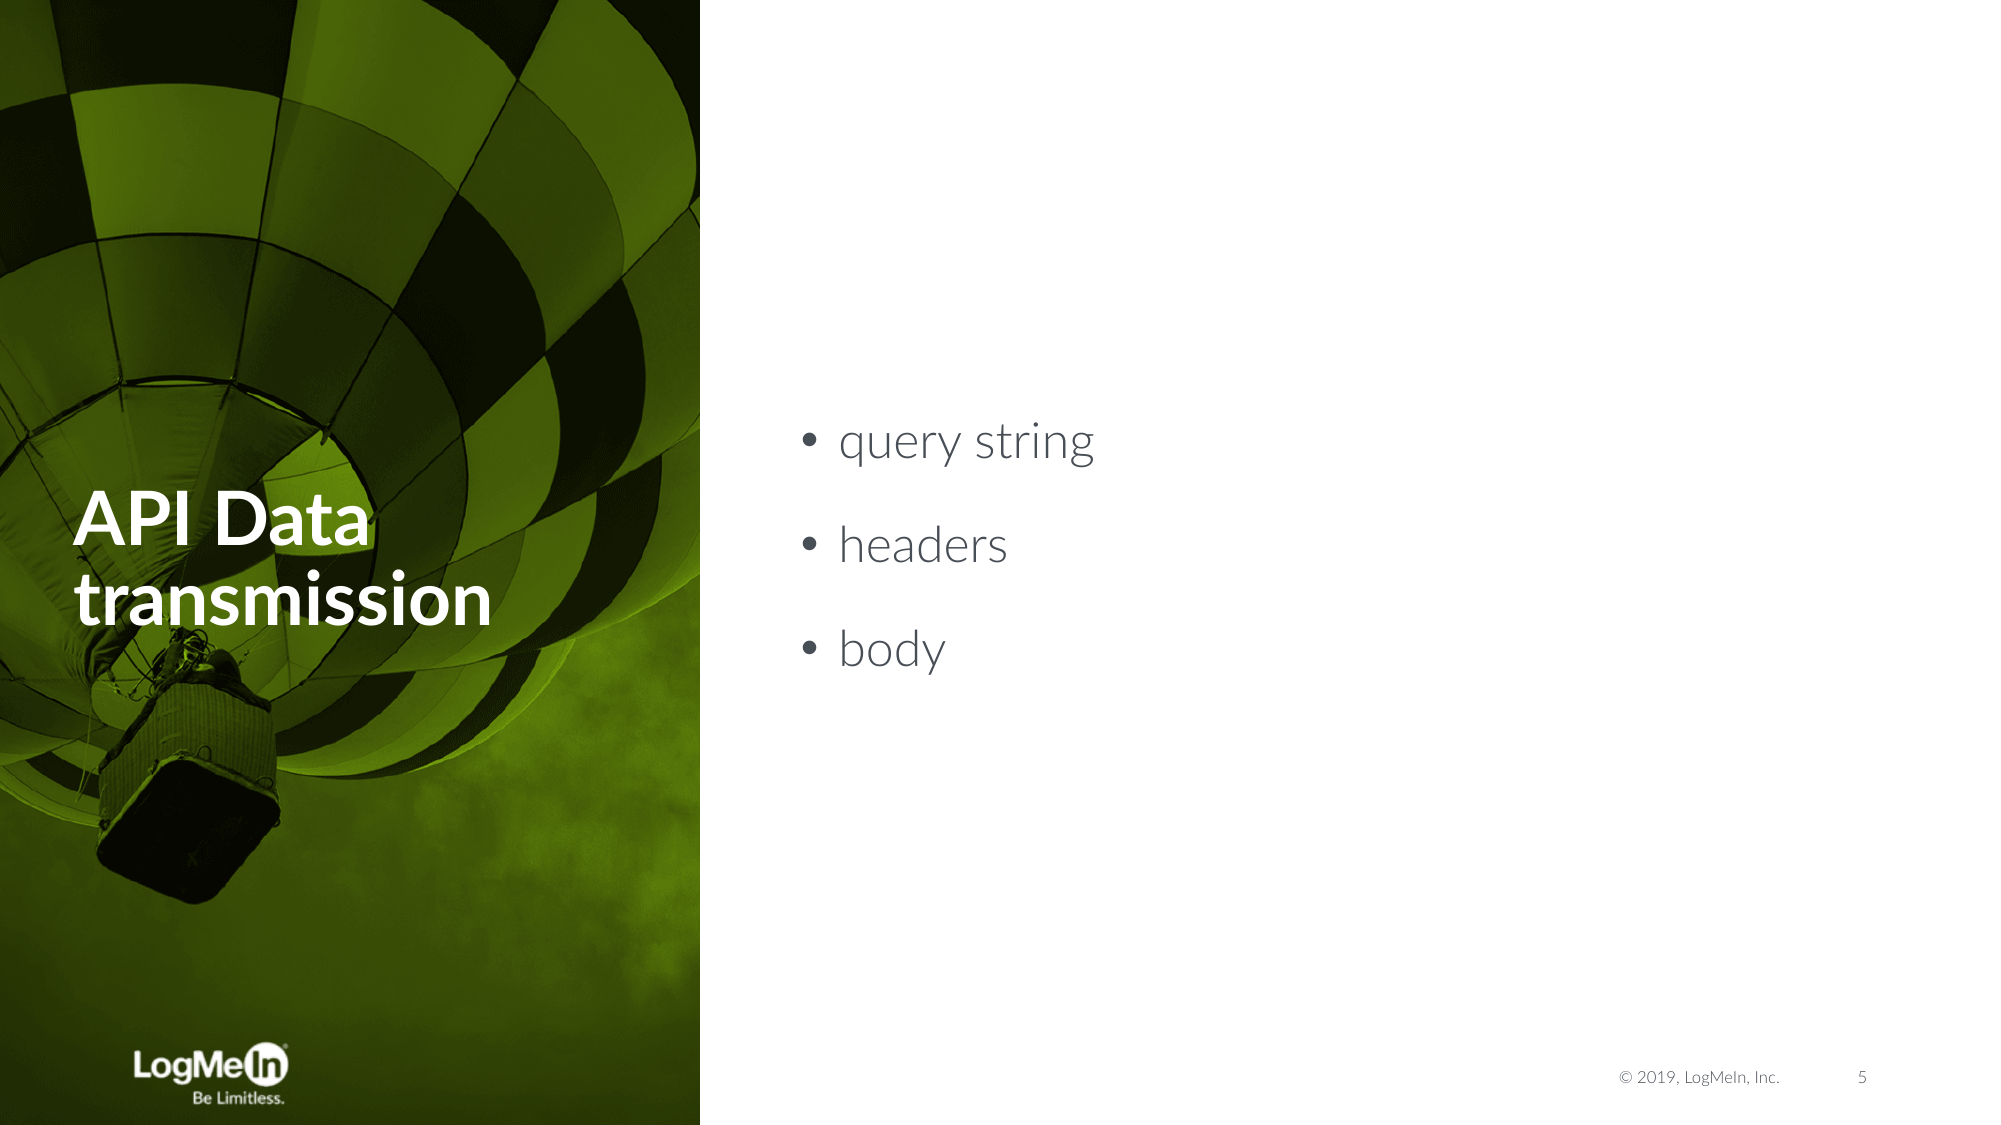

# API Data transmission
query string
headers
body